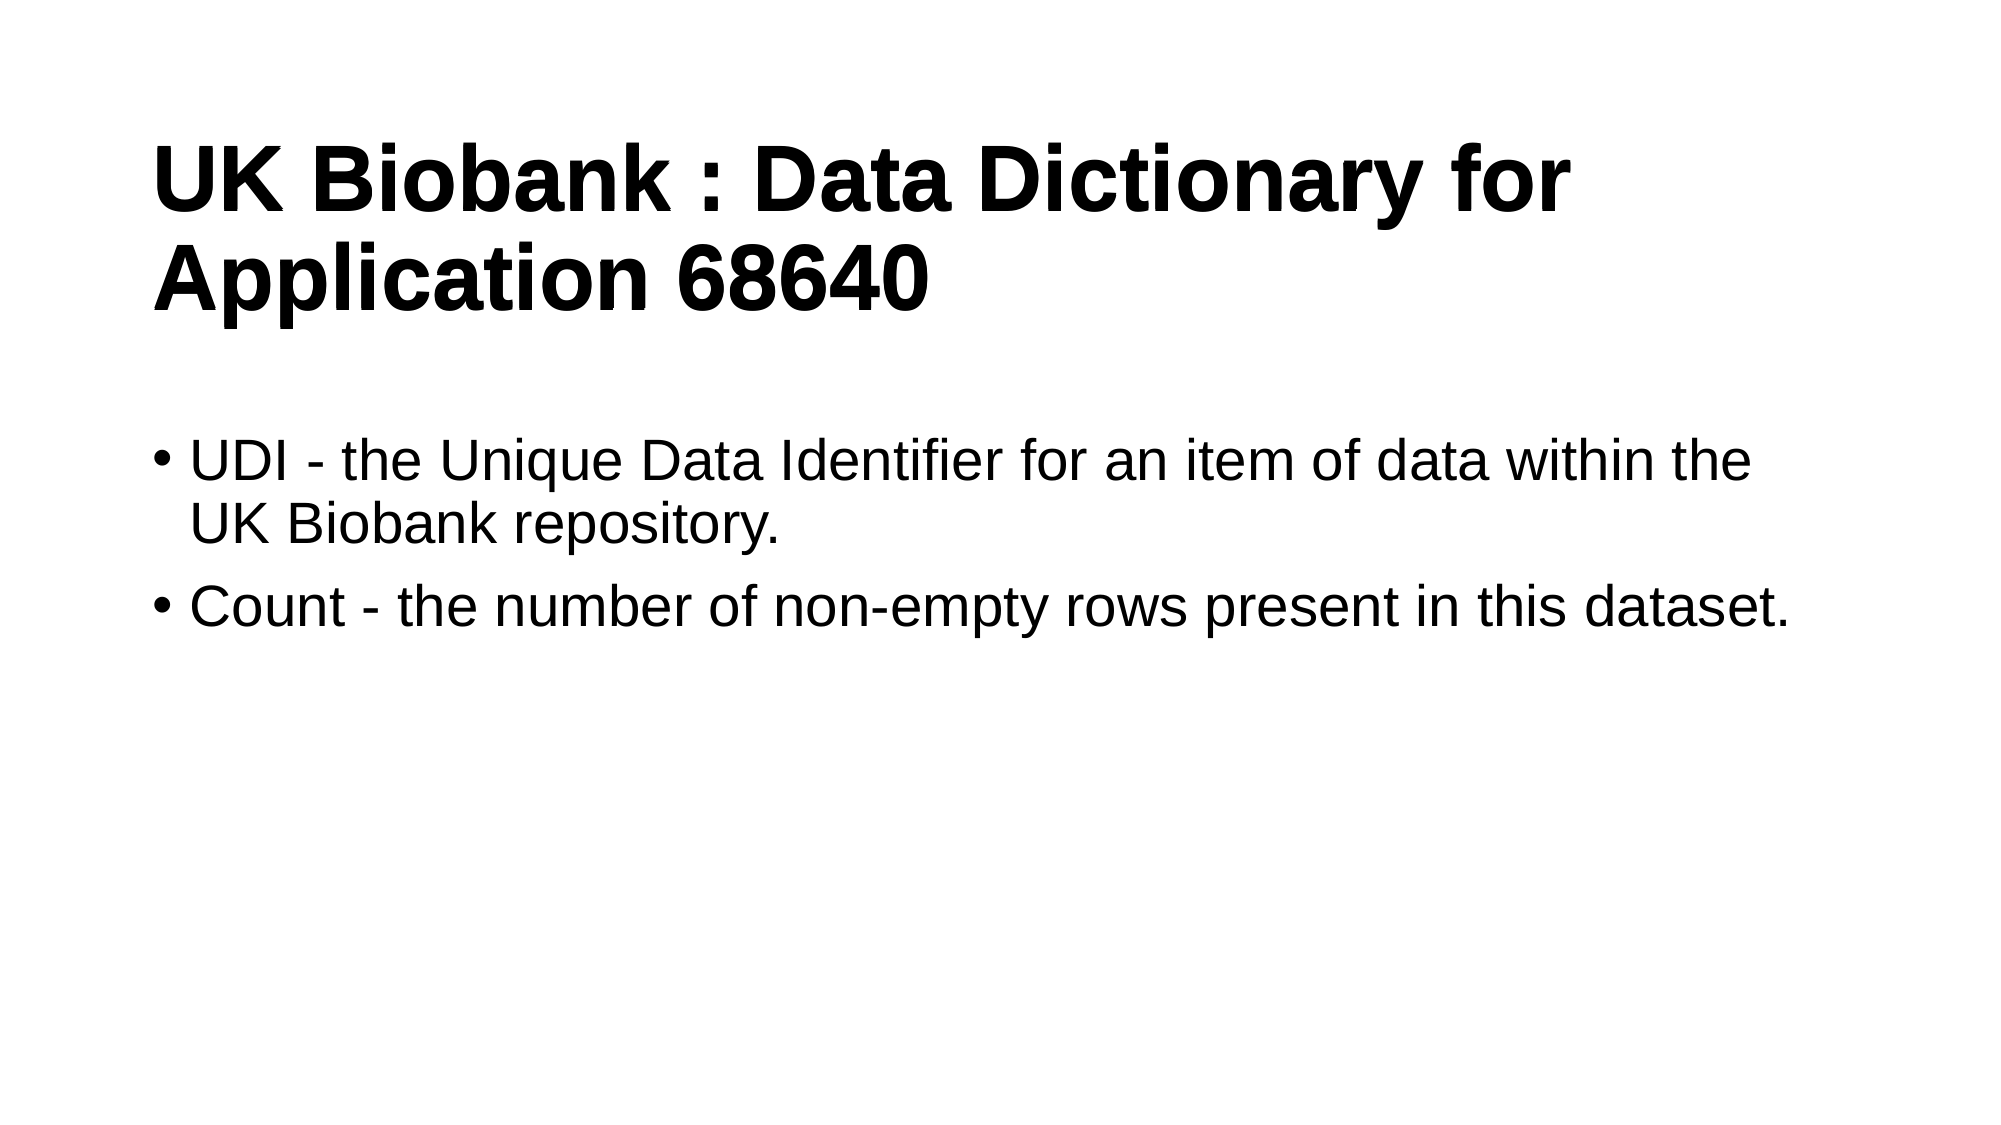

UK Biobank : Data Dictionary for Application 68640
# UK Biobank : Data Dictionary for Application 68640
UDI - the Unique Data Identifier for an item of data within the UK Biobank repository.
Count - the number of non-empty rows present in this dataset.